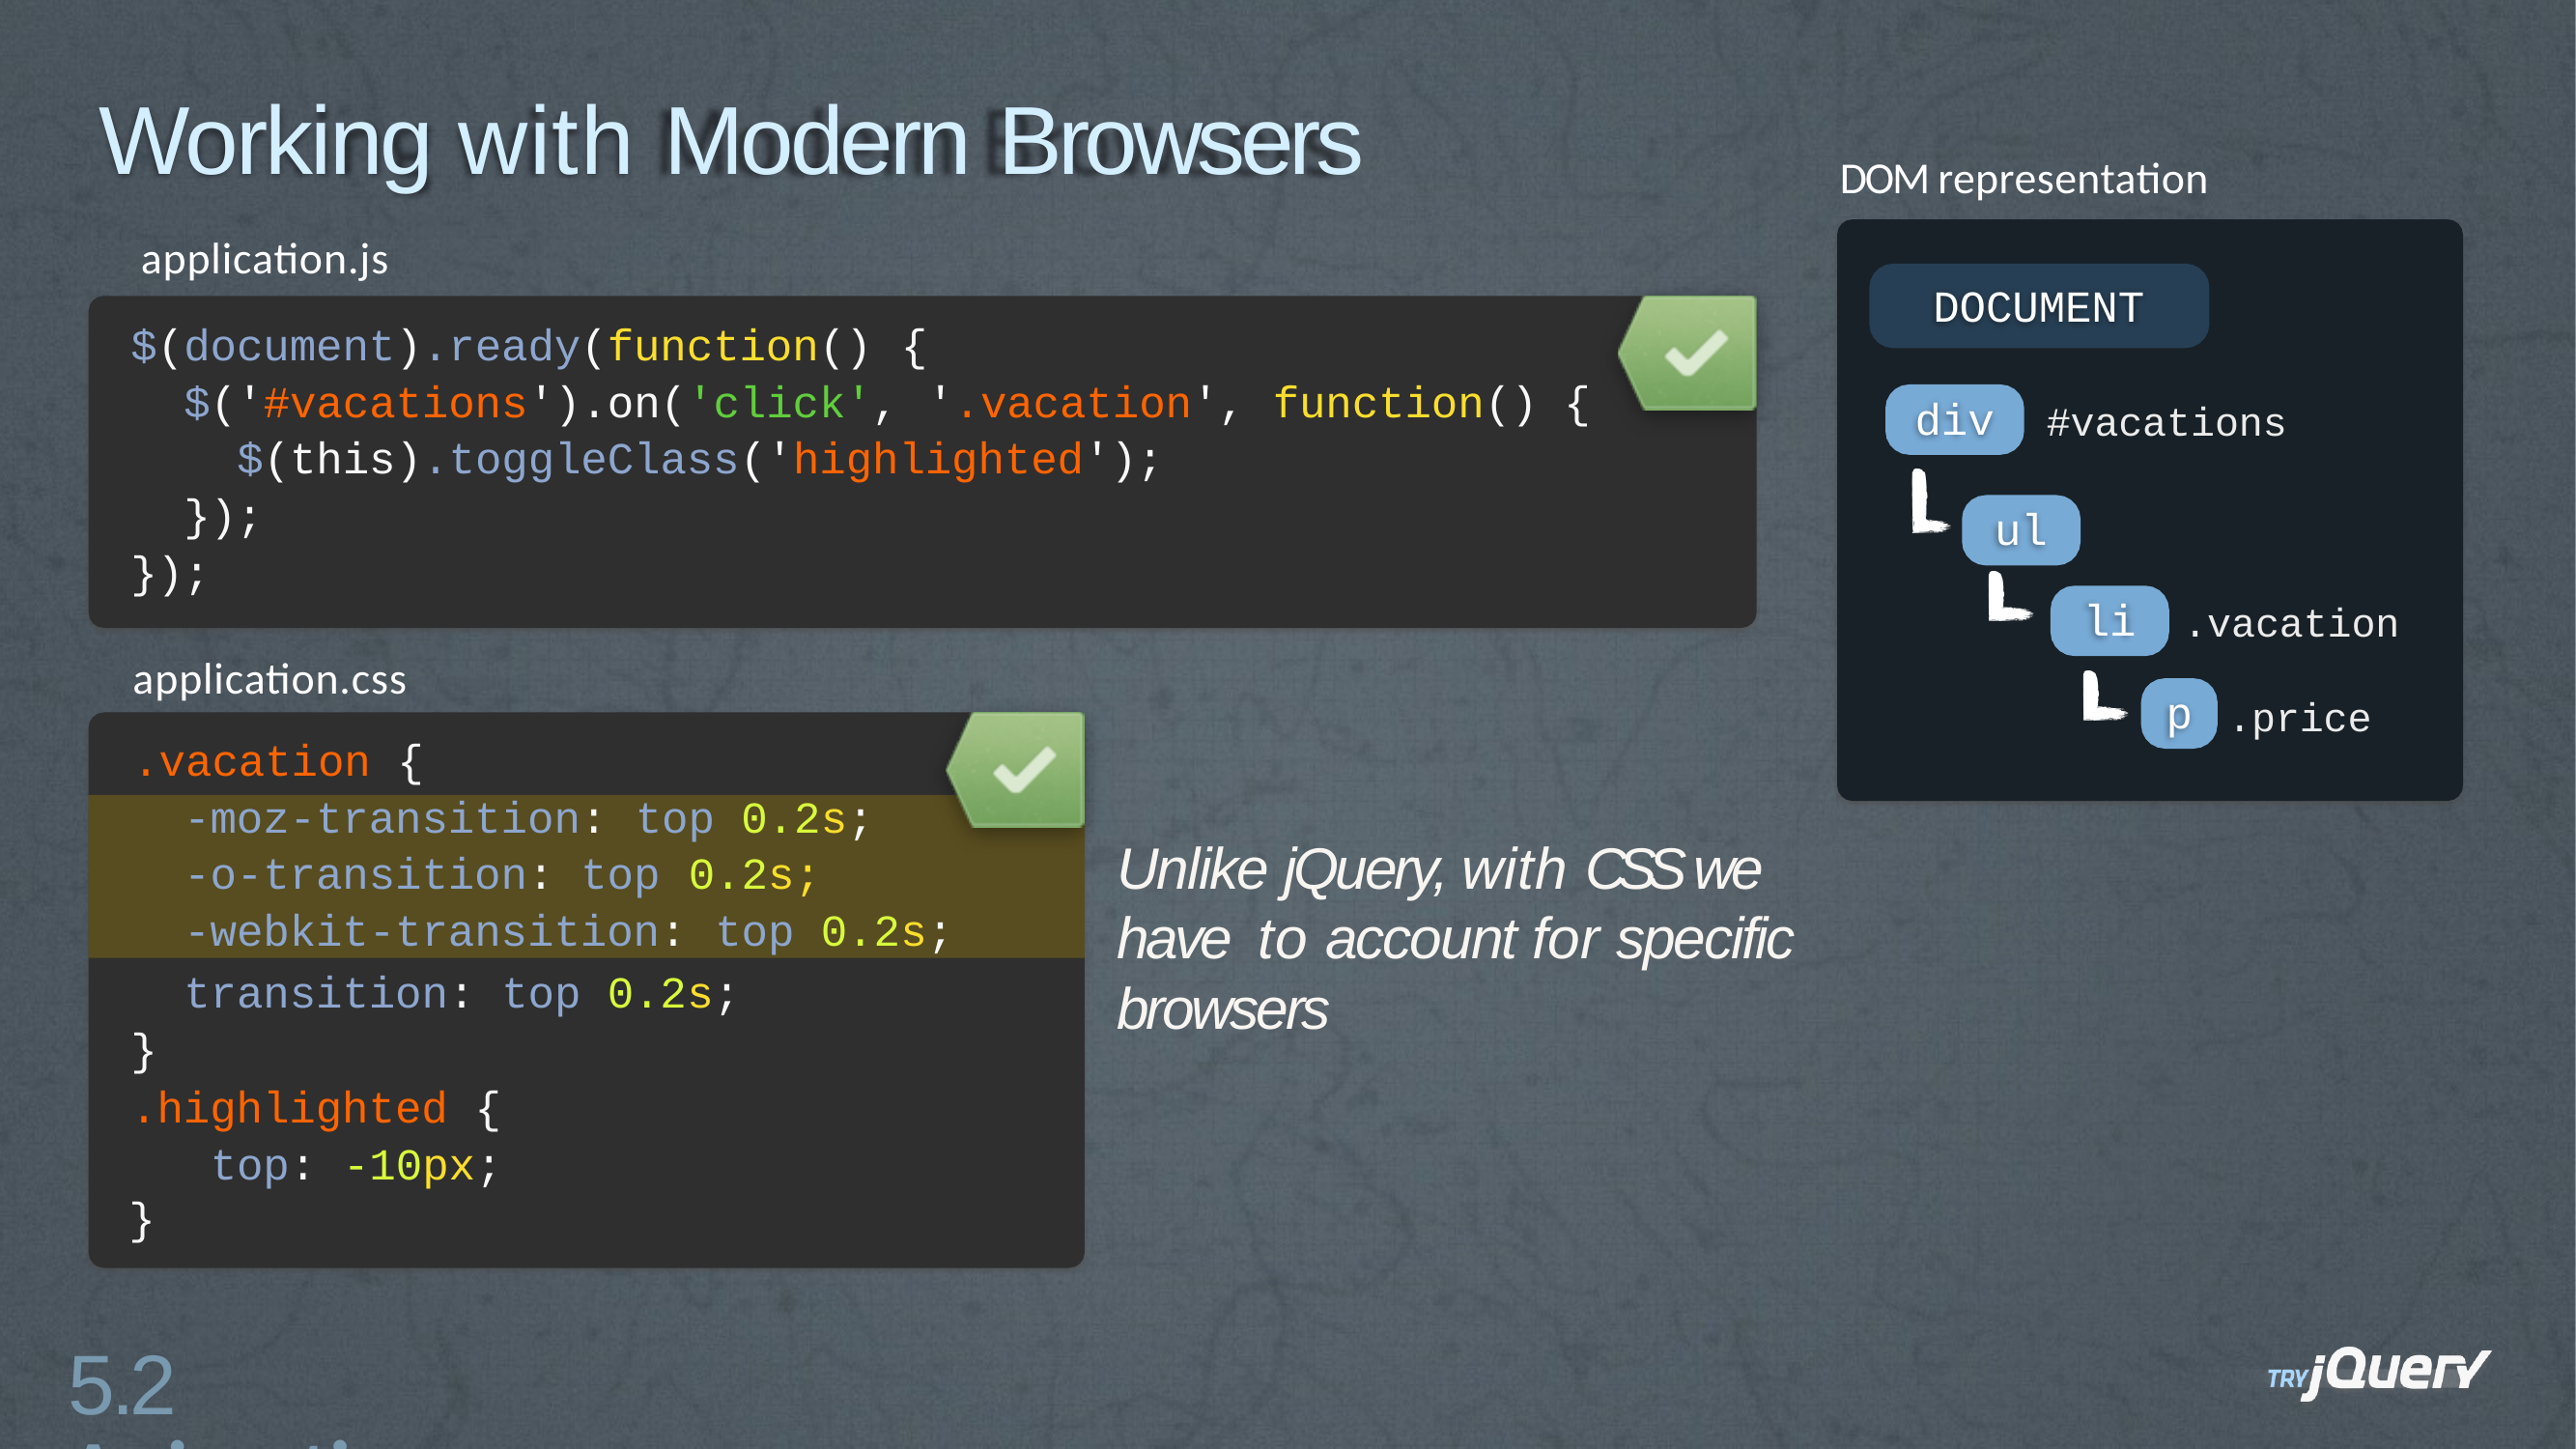

# Working with Modern Browsers

DOM representation

application.js

DOCUMENT

$(document).ready(function()
$('#vacations').on('click',
{
'.vacation',
function() {

div
#vacations

$(this).toggleClass('highlighted');
});
});

ul

li
.vacation

application.css
.vacation {
-moz-transition:

p
.price

top 0.2s;

Unlike jQuery, with CSS we have  to account for specific browsers
-o-transition: top
0.2s;
-webkit-transition:
top 0.2s;
transition: top 0.2s;
}
.highlighted {  top: -10px;
}
5.2 Animation